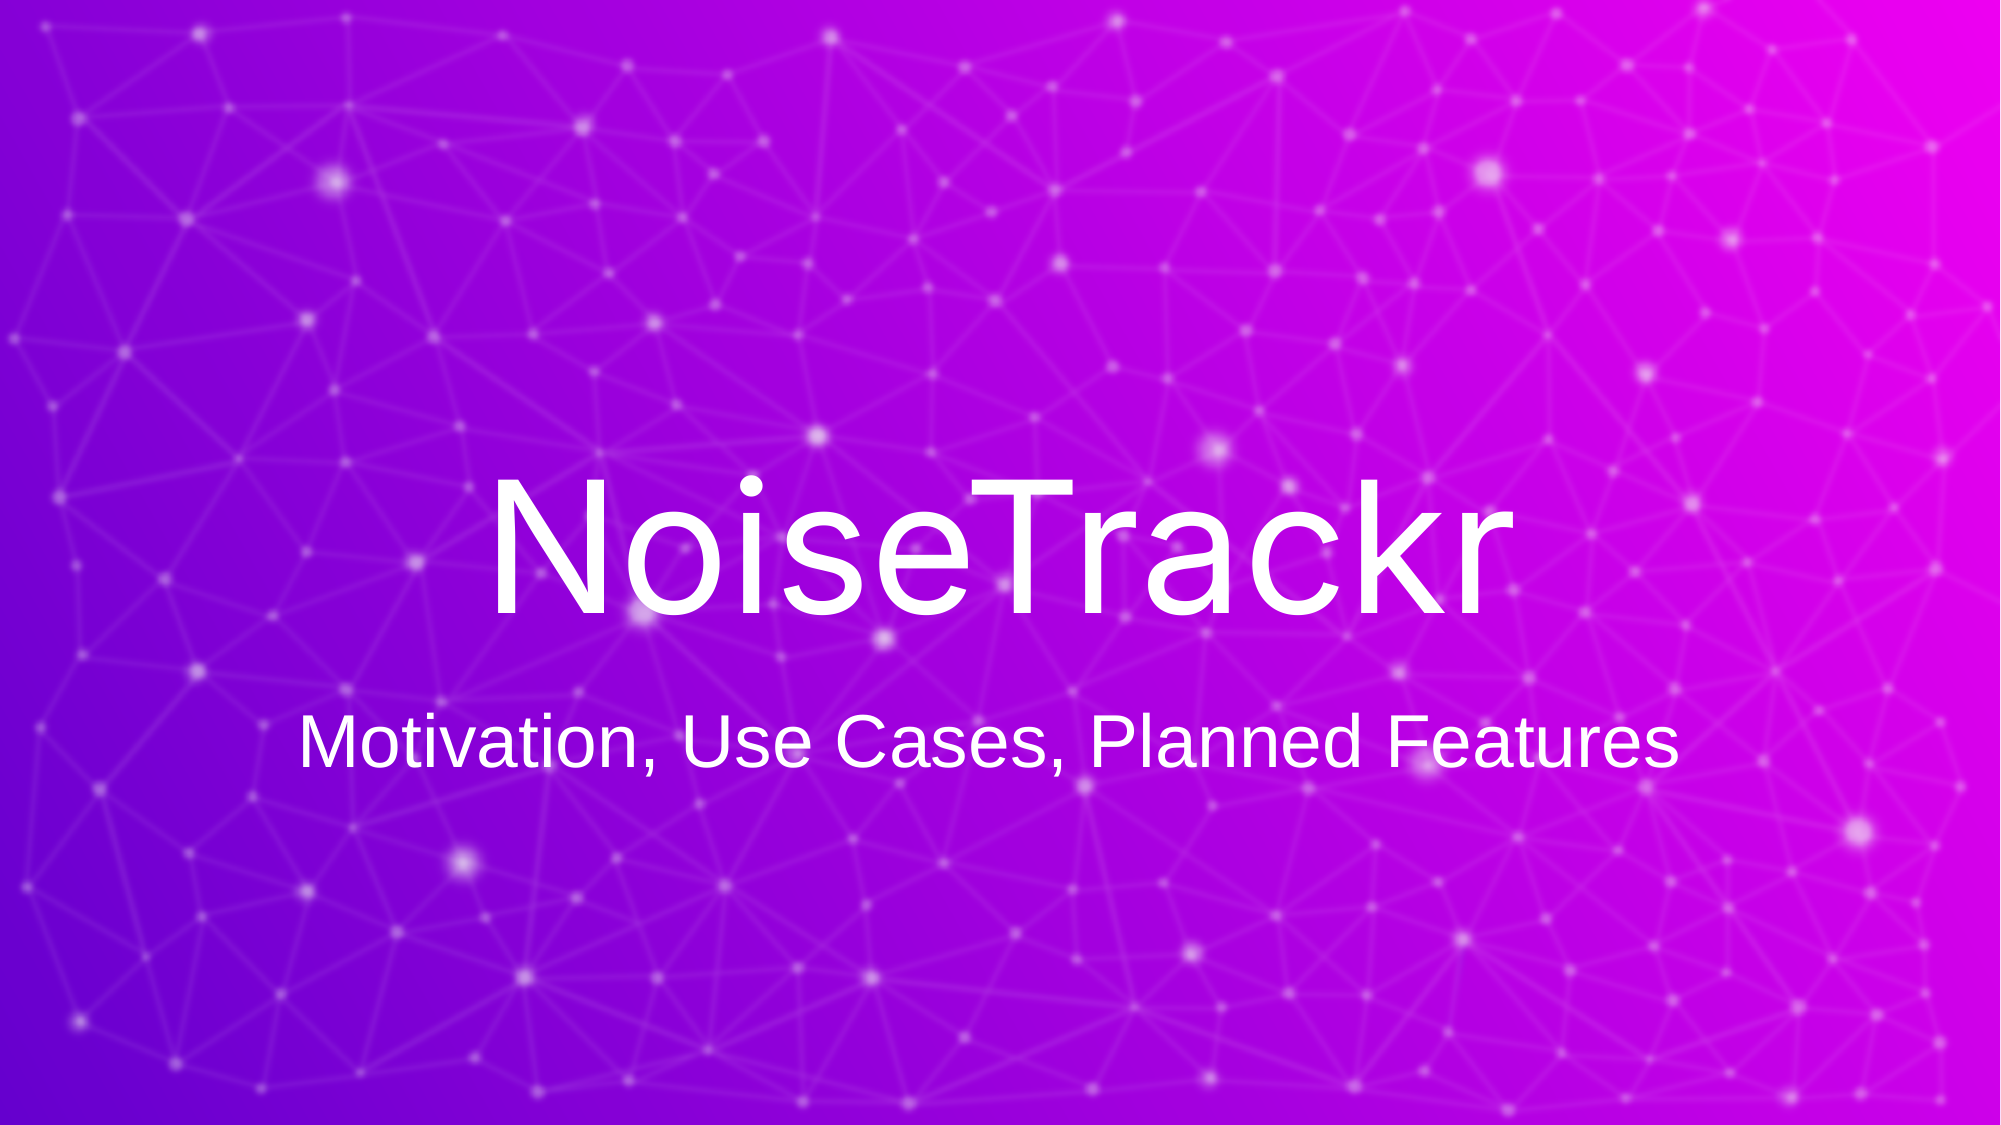

# NoiseTrackr
Motivation, Use Cases, Planned Features